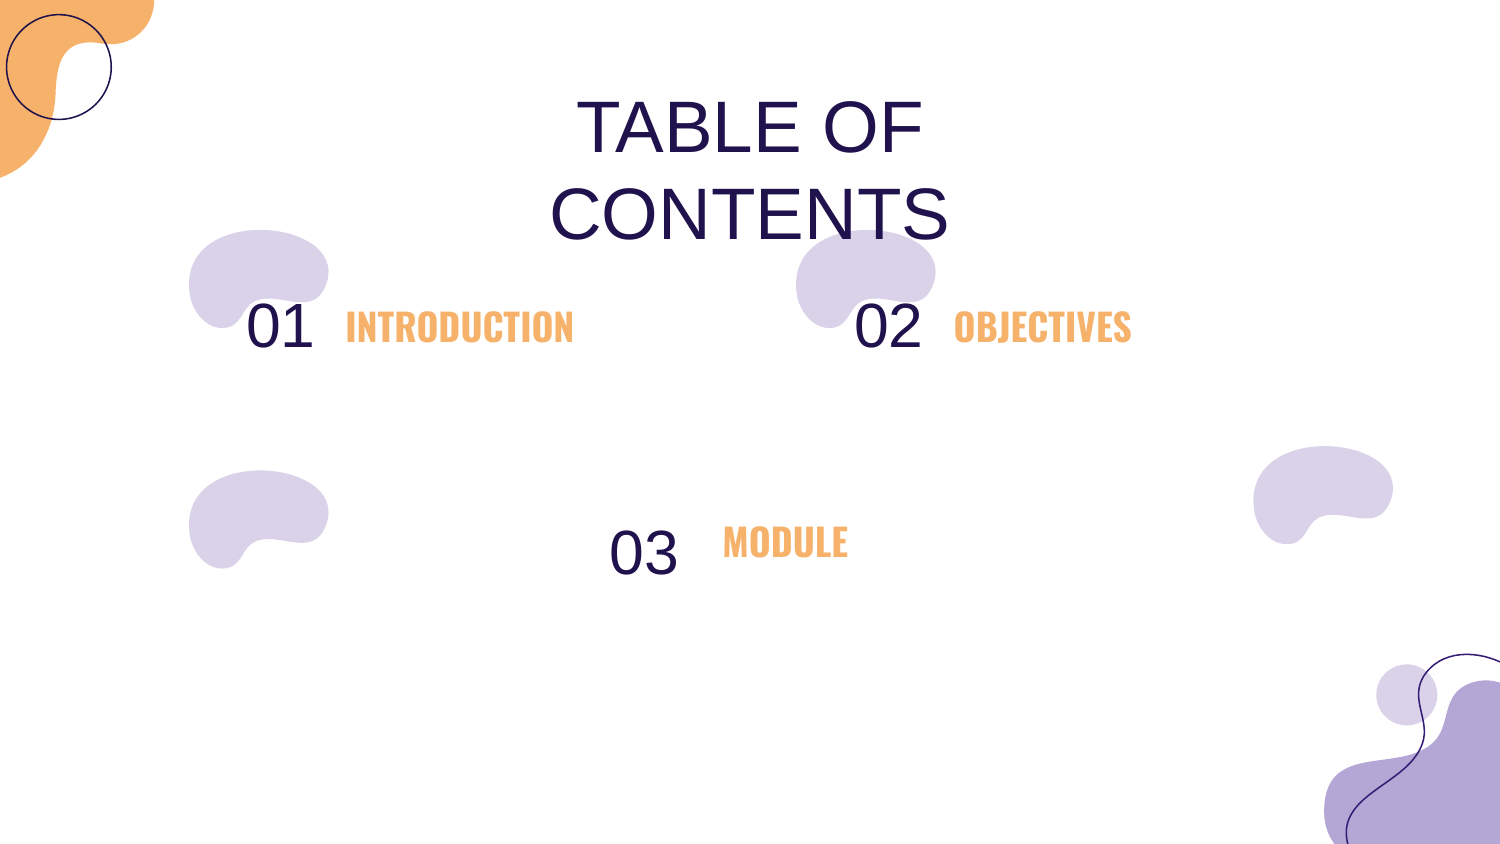

# TABLE OF CONTENTS

01
INTRODUCTION
02
OBJECTIVES

MODULE
03